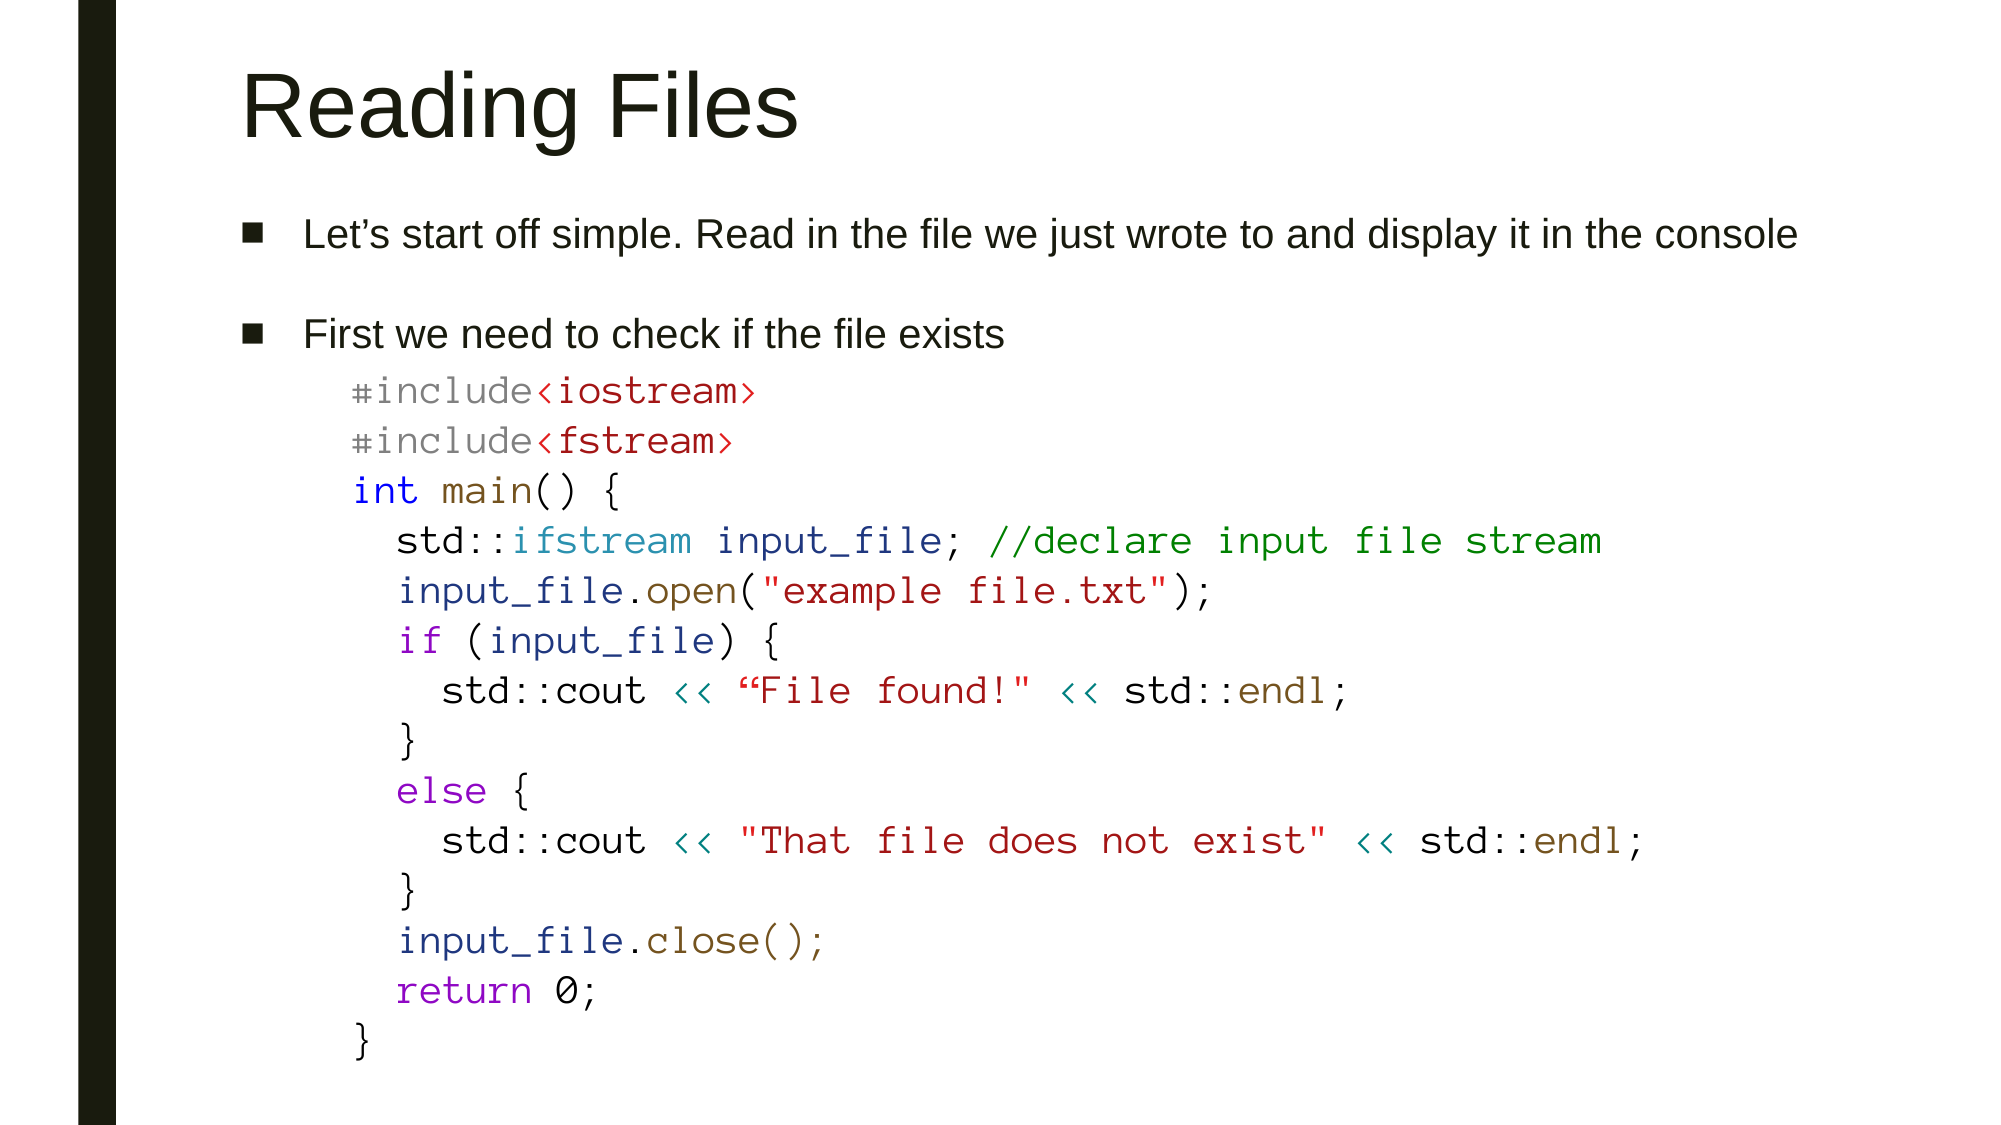

# Reading Files
Let’s start off simple. Read in the file we just wrote to and display it in the console
First we need to check if the file exists

#include<iostream>
#include<fstream>
int main() {
  std::ifstream input_file; //declare input file stream
  input_file.open("example file.txt");
  if (input_file) {
    std::cout << “File found!" << std::endl;
  }
  else {
    std::cout << "That file does not exist" << std::endl;
  }
  input_file.close();
  return 0;
}